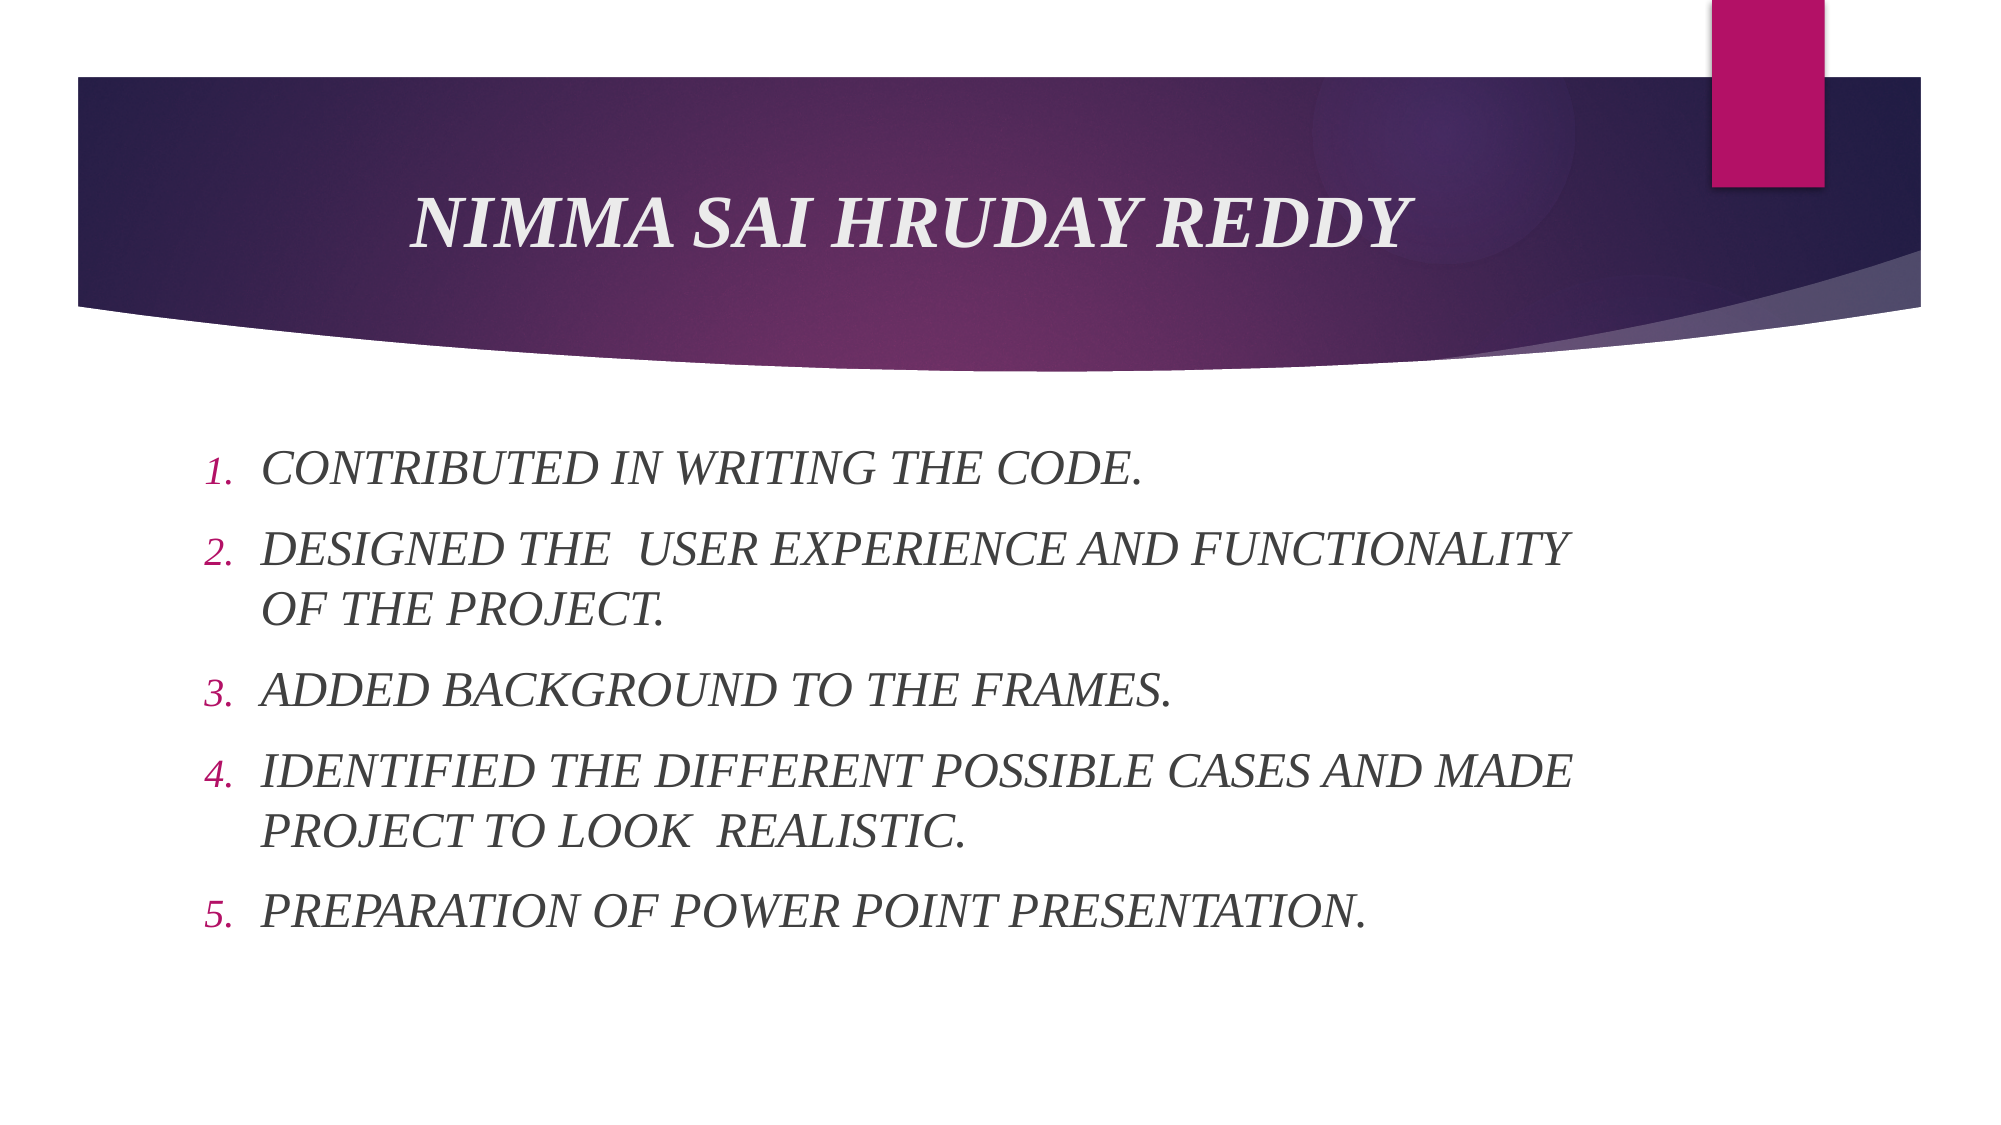

# NIMMA SAI HRUDAY REDDY
CONTRIBUTED IN WRITING THE CODE.
DESIGNED THE  USER EXPERIENCE AND FUNCTIONALITY  OF THE PROJECT.
ADDED BACKGROUND TO THE FRAMES.
IDENTIFIED THE DIFFERENT POSSIBLE CASES AND MADE PROJECT TO LOOK  REALISTIC.
PREPARATION OF POWER POINT PRESENTATION.